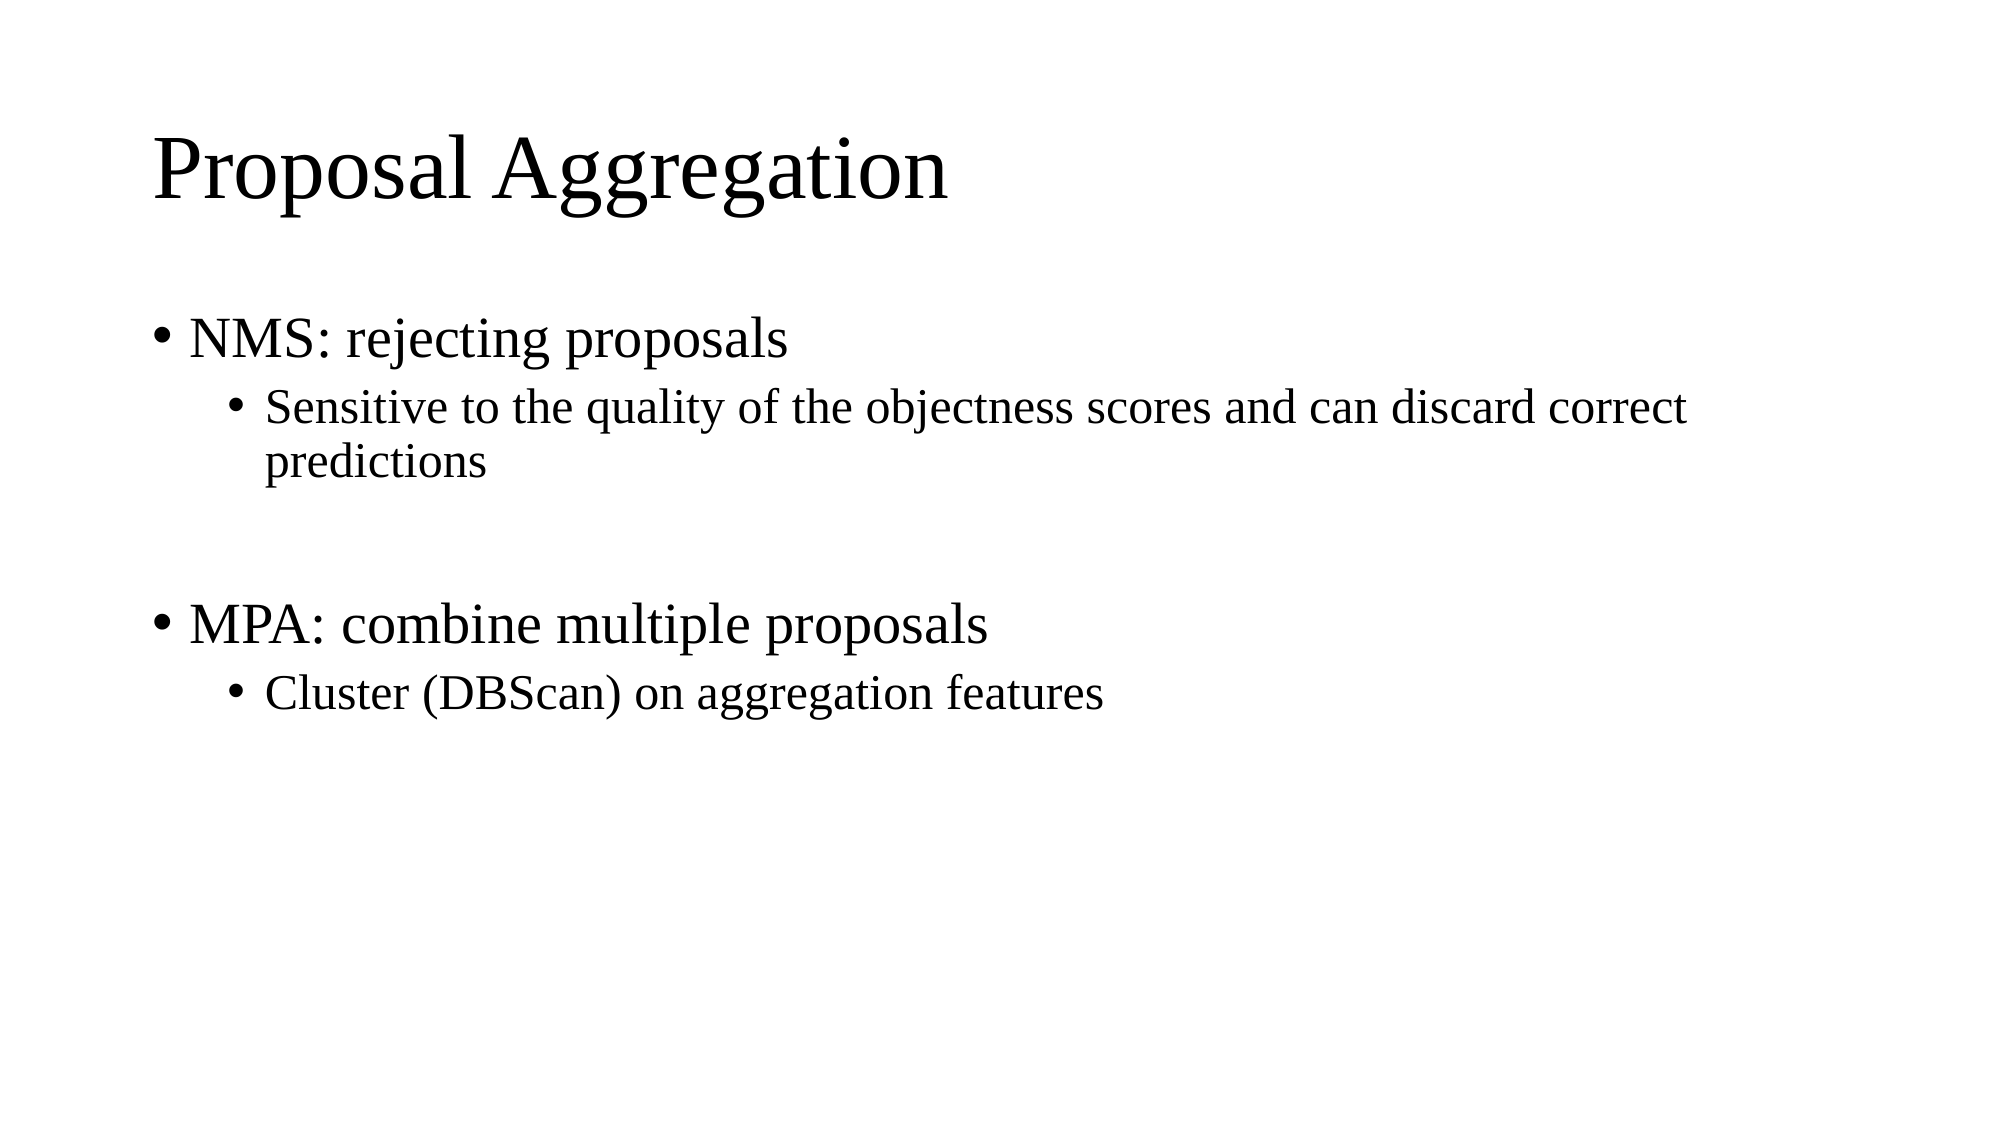

# Proposal Aggregation
NMS: rejecting proposals
Sensitive to the quality of the objectness scores and can discard correct predictions

MPA: combine multiple proposals
Cluster (DBScan) on aggregation features